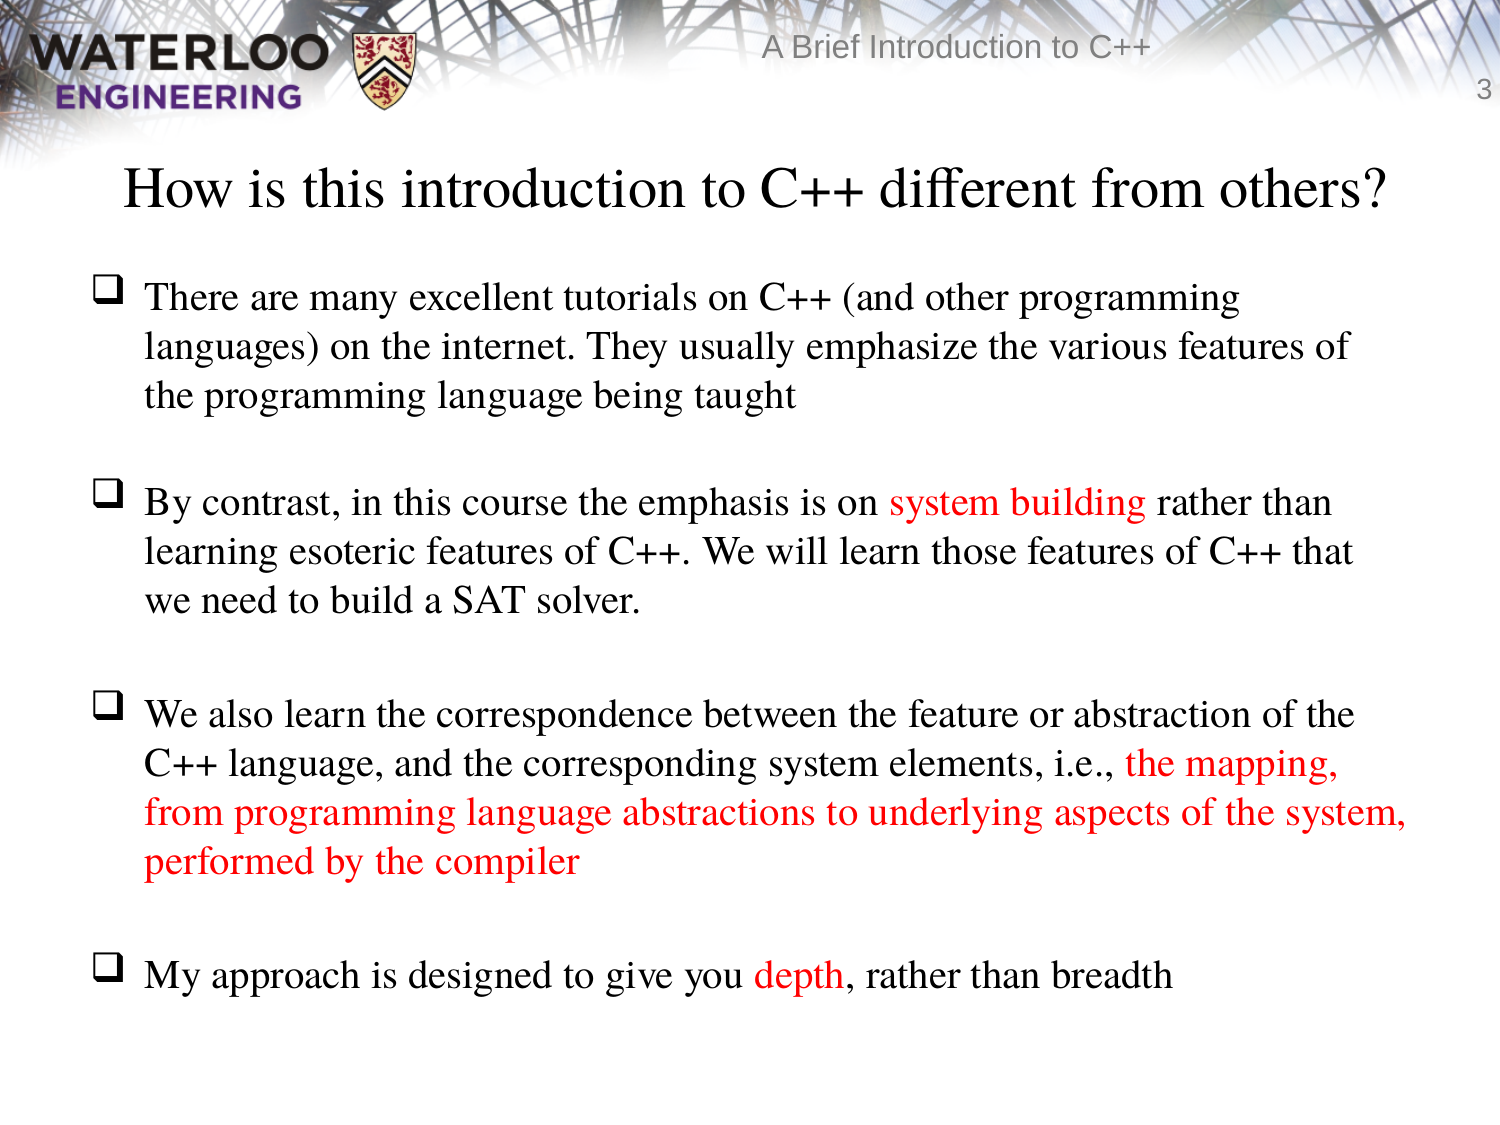

# How is this introduction to C++ different from others?
There are many excellent tutorials on C++ (and other programming languages) on the internet. They usually emphasize the various features of the programming language being taught
By contrast, in this course the emphasis is on system building rather than learning esoteric features of C++. We will learn those features of C++ that we need to build a SAT solver.

We also learn the correspondence between the feature or abstraction of the C++ language, and the corresponding system elements, i.e., the mapping, from programming language abstractions to underlying aspects of the system, performed by the compiler

My approach is designed to give you depth, rather than breadth